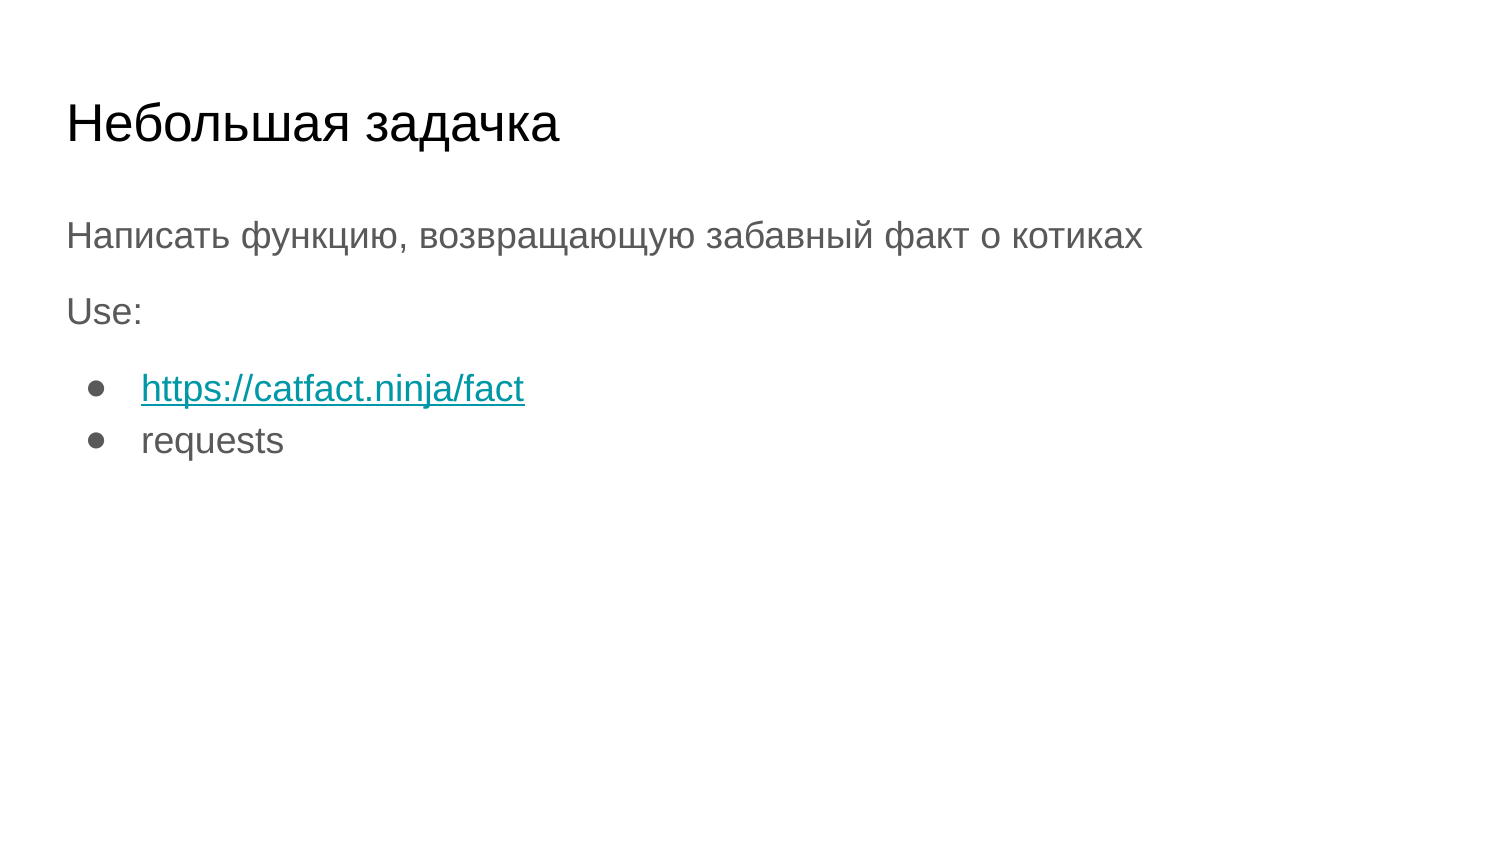

# Небольшая задачка
Написать функцию, возвращающую забавный факт о котиках
Use:
https://catfact.ninja/fact
requests